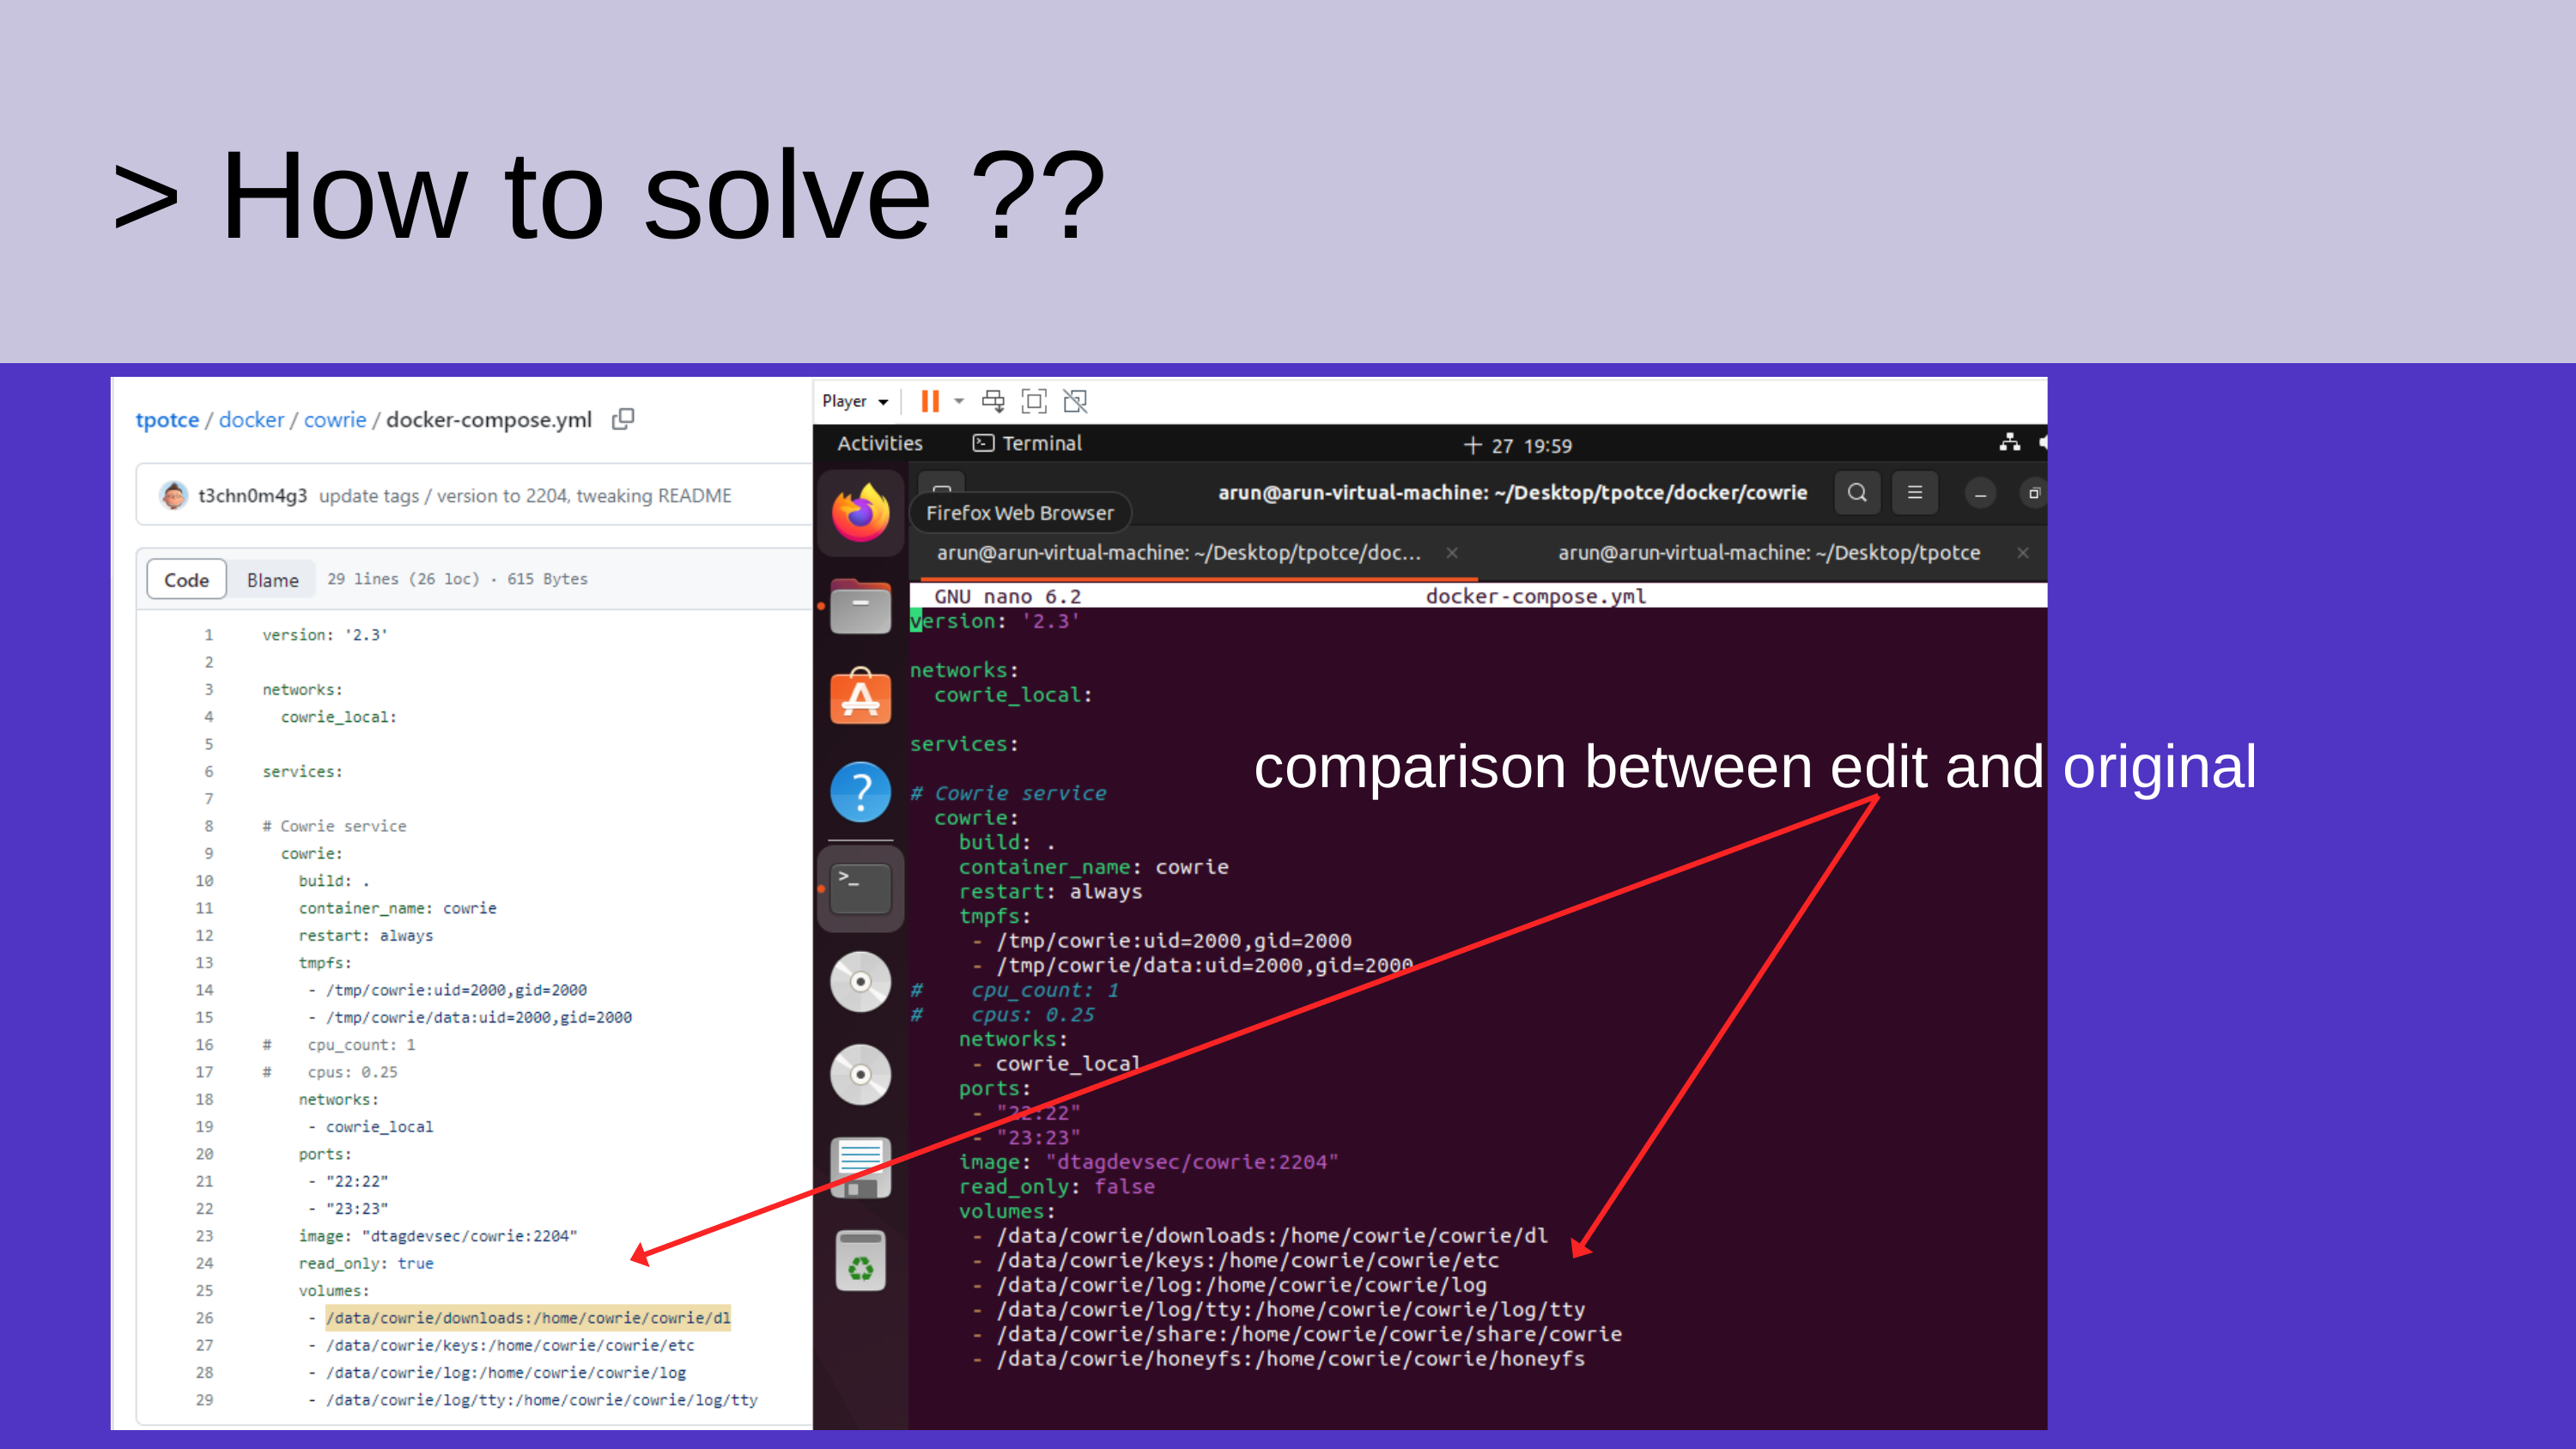

> How to solve ??

comparison between edit and original